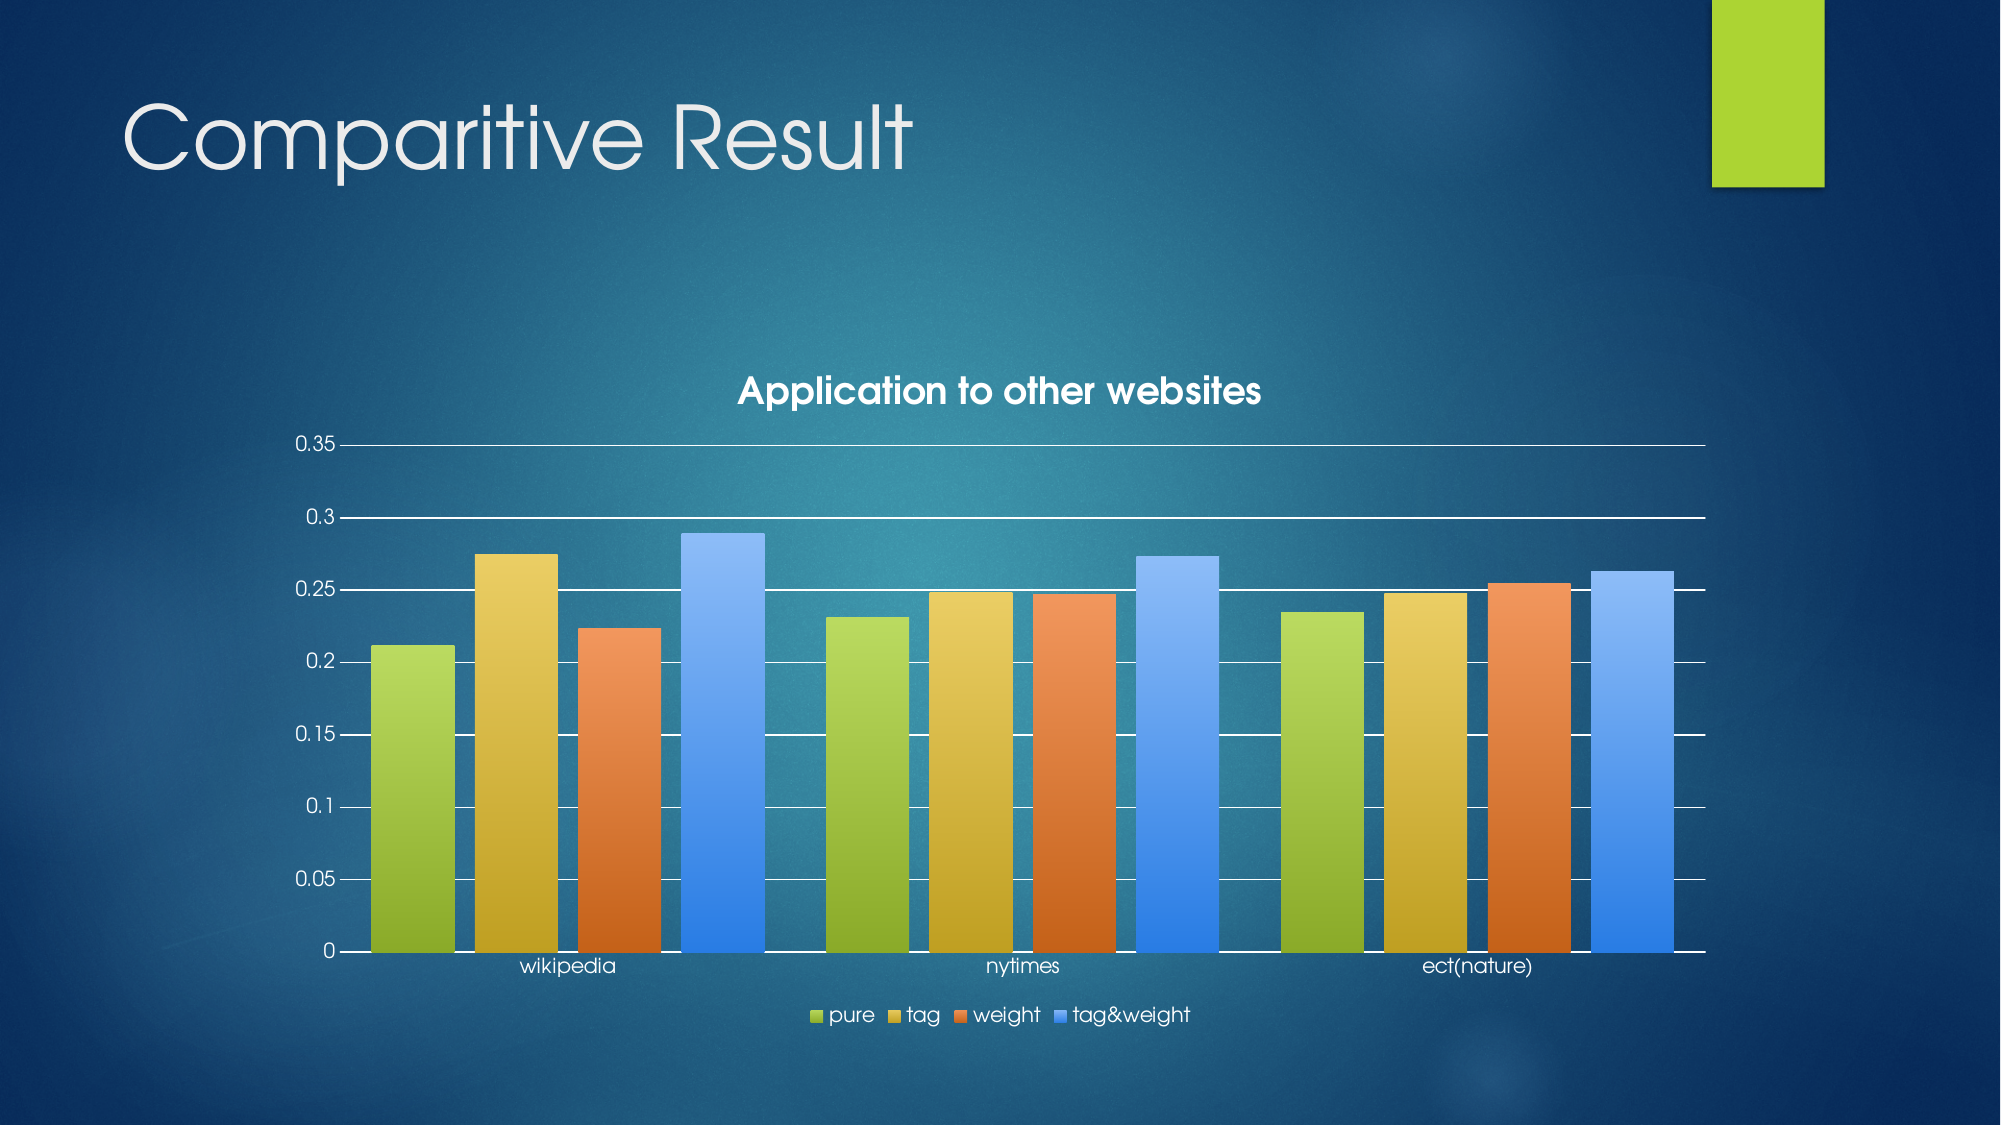

# Comparitive Result

### Chart: Application to other websites

| Category | pure | tag | weight | tag&weight |
|---|---|---|---|---|
| wikipedia | 0.212171052631579 | 0.274671052631579 | 0.223684210526316 | 0.289473684210526 |
| nytimes | 0.231304347826087 | 0.248695652173913 | 0.24695652173913 | 0.27304347826087 |
| ect(nature) | 0.234608985024958 | 0.247920133111481 | 0.254575707154742 | 0.262895174708819 |